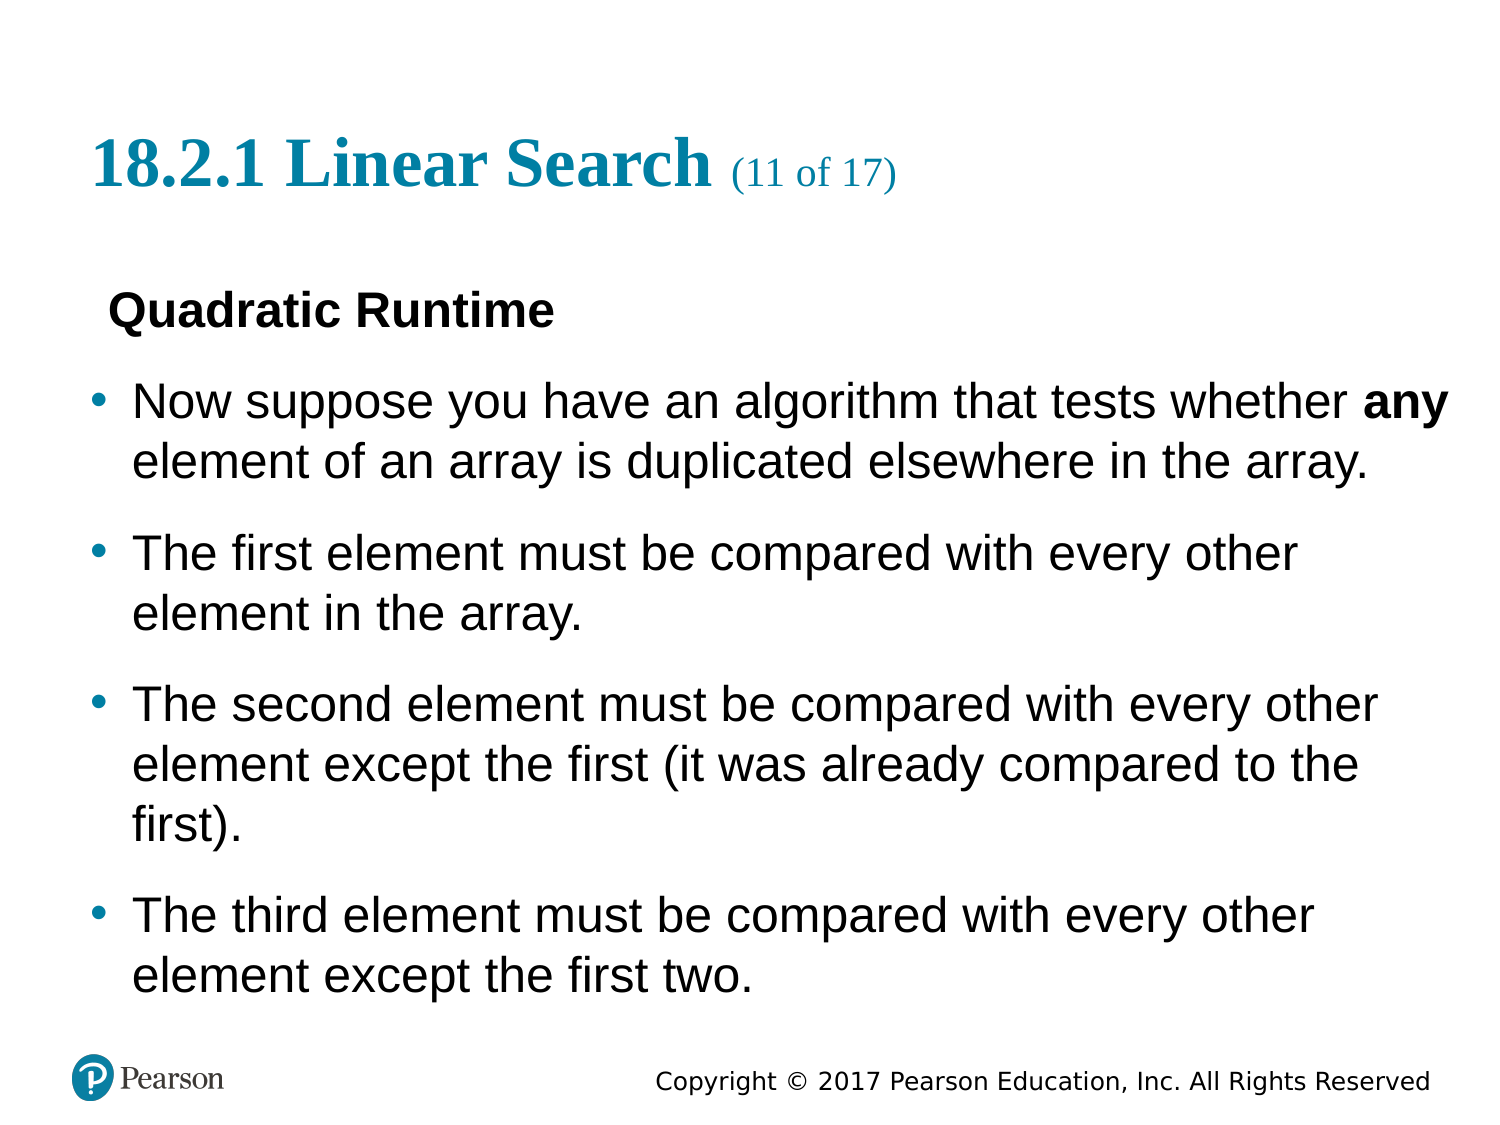

# 18.2.1 Linear Search (11 of 17)
Quadratic Runtime
Now suppose you have an algorithm that tests whether any element of an array is duplicated elsewhere in the array.
The first element must be compared with every other element in the array.
The second element must be compared with every other element except the first (it was already compared to the first).
The third element must be compared with every other element except the first two.